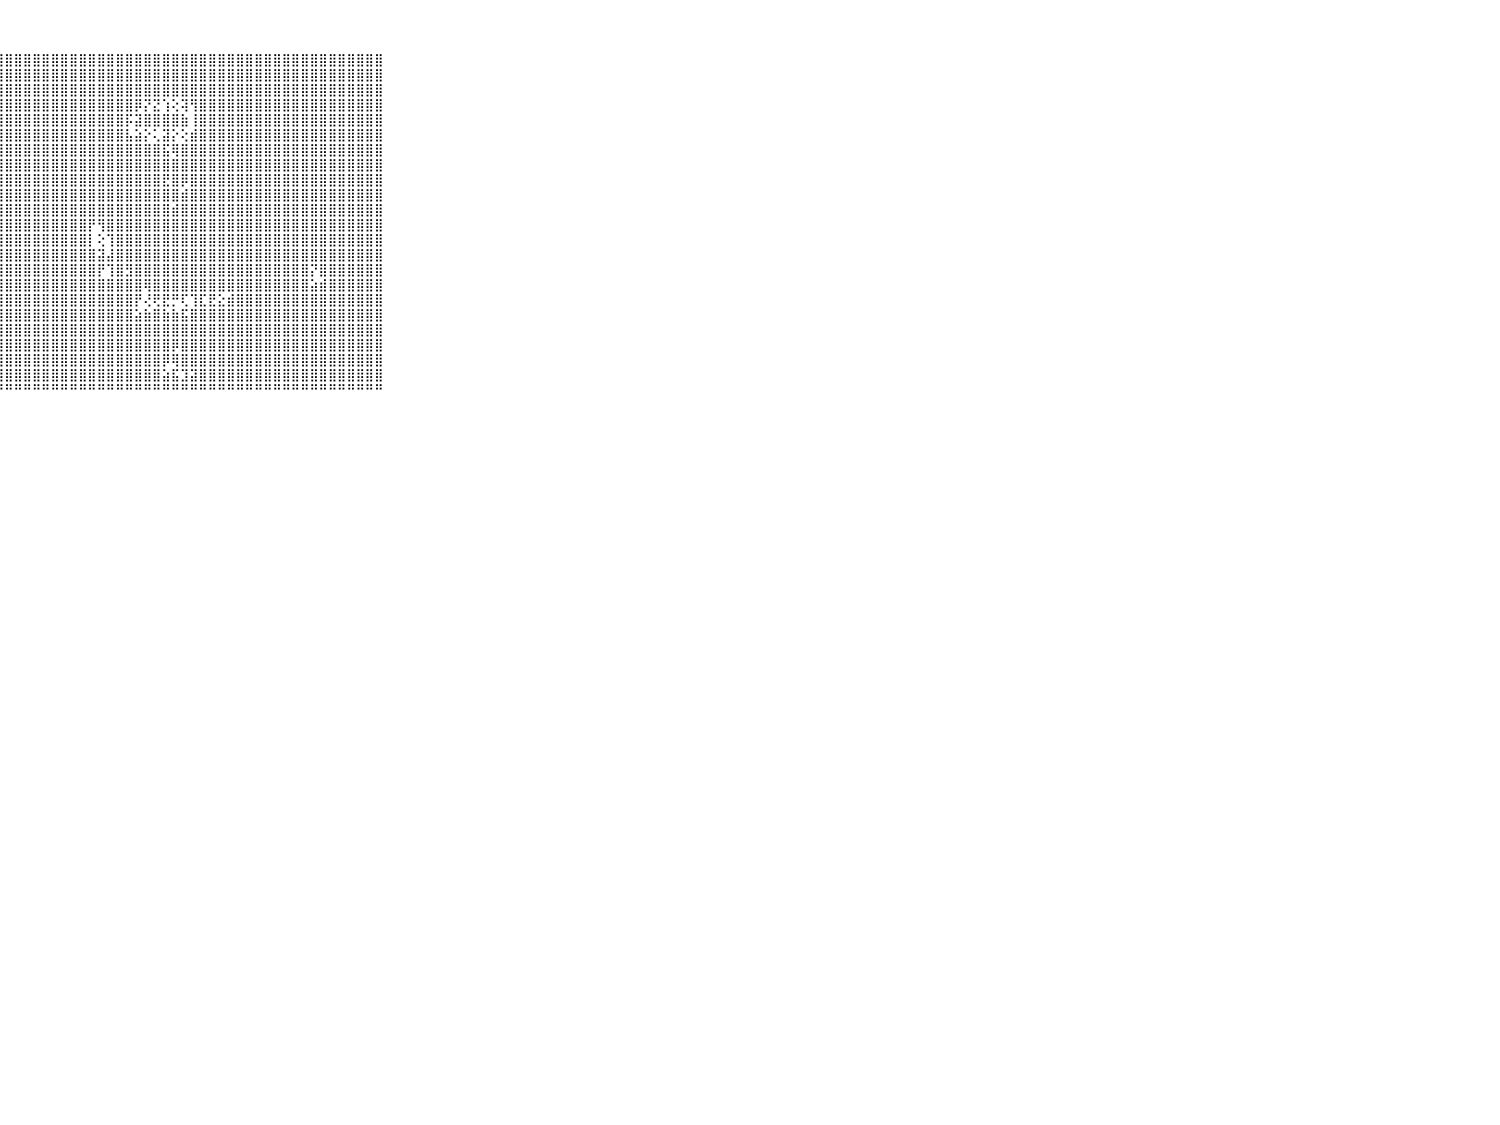

⠀⠀⠀⠀⠀⠀⠀⠀⠀⠀⠀⣿⣿⣿⣿⣿⣿⣿⣿⣿⣿⣿⣿⣿⣿⣿⣿⣿⣿⣿⣿⣿⣿⣿⣿⣿⣿⣿⣿⣿⣿⣿⣿⣿⣿⣿⣿⣿⣿⣿⣿⣿⣿⣿⣿⣿⣿⣿⣿⣿⣿⣿⣿⣿⣿⣿⣿⣿⣿⠀⠀⠀⠀⠀⠀⠀⠀⠀⠀⠀⠀
⠀⠀⠀⠀⠀⠀⠀⠀⠀⠀⠀⣿⣿⣿⣿⣿⣿⣿⣿⣿⣿⣿⣿⣿⣿⣿⣿⣿⣿⣿⣿⣿⣿⣿⣿⣿⣿⣿⣿⣿⣿⣿⣿⣿⣿⣿⣿⣿⣿⣿⣿⣿⣿⣿⣿⣿⣿⣿⣿⣿⣿⣿⣿⣿⣿⣿⣿⣿⣿⠀⠀⠀⠀⠀⠀⠀⠀⠀⠀⠀⠀
⠀⠀⠀⠀⠀⠀⠀⠀⠀⠀⠀⣿⣿⣿⣿⣿⣿⣿⣿⣿⣿⣿⣿⣿⣿⣿⣿⣿⣿⣿⣿⣿⣿⣿⣿⣿⣿⣿⣿⣿⣿⣿⣿⣿⣿⣿⣿⣿⣿⣿⣿⣿⣿⣿⣿⣿⣿⣿⣿⣿⣿⣿⣿⣿⣿⣿⣿⣿⣿⠀⠀⠀⠀⠀⠀⠀⠀⠀⠀⠀⠀
⠀⠀⠀⠀⠀⠀⠀⠀⠀⠀⠀⣿⣿⣿⣿⣿⣿⣿⣿⣿⣿⣿⣿⣿⣿⣿⣿⣿⣿⣿⣿⣿⣿⣿⣿⣿⣿⣿⣿⣿⣿⣿⡿⡝⣝⢱⢕⢽⢻⣿⣿⣿⣿⣿⣿⣿⣿⣿⣿⣿⣿⣿⣿⣿⣿⣿⣿⣿⣿⠀⠀⠀⠀⠀⠀⠀⠀⠀⠀⠀⠀
⠀⠀⠀⠀⠀⠀⠀⠀⠀⠀⠀⣿⣿⣿⣿⣿⣿⣿⣿⣿⣿⣿⣿⣿⣿⣿⣿⣿⣿⣿⣿⣿⣿⣿⣿⣿⣿⣿⣿⣿⣿⡯⣽⣿⣿⣿⣿⣷⢸⣿⣿⣿⣿⣿⣿⣿⣿⣿⣿⣿⣿⣿⣿⣿⣿⣿⣿⣿⣿⠀⠀⠀⠀⠀⠀⠀⠀⠀⠀⠀⠀
⠀⠀⠀⠀⠀⠀⠀⠀⠀⠀⠀⣿⣿⣿⣿⣿⣿⣿⣿⣿⣿⣿⣿⣿⣿⣿⣿⣿⣿⣿⣿⣿⣿⣿⣿⣿⣿⣿⣿⣿⣿⣧⣵⡕⢅⣽⡕⢕⣾⣿⣿⣿⣿⣿⣿⣿⣿⣿⣿⣿⣿⣿⣿⣿⣿⣿⣿⣿⣿⠀⠀⠀⠀⠀⠀⠀⠀⠀⠀⠀⠀
⠀⠀⠀⠀⠀⠀⠀⠀⠀⠀⠀⣿⣿⣿⣿⣿⣿⣿⣿⣿⣿⣿⣿⣿⣿⣿⣿⣿⣿⣿⣿⣿⣿⣿⣿⣿⣿⣿⣿⣿⣿⣿⣿⣿⣿⣯⢿⣿⣿⣿⣿⣿⣿⣿⣿⣿⣿⣿⣿⣿⣿⣿⣿⣿⣿⣿⣿⣿⣿⠀⠀⠀⠀⠀⠀⠀⠀⠀⠀⠀⠀
⠀⠀⠀⠀⠀⠀⠀⠀⠀⠀⠀⣿⣿⣿⣿⣿⣿⣿⣿⣿⣿⣿⣿⣿⣿⣿⣿⣿⣿⣿⣿⣿⣿⣿⣿⣿⣿⣿⣿⣿⣿⣿⣿⣿⣿⣿⣿⣿⣿⣿⣿⣿⣿⣿⣿⣿⣿⣿⣿⣿⣿⣿⣿⣿⣿⣿⣿⣿⣿⠀⠀⠀⠀⠀⠀⠀⠀⠀⠀⠀⠀
⠀⠀⠀⠀⠀⠀⠀⠀⠀⠀⠀⣿⣿⣿⣿⣿⣿⣿⣿⣿⣿⣿⣿⣿⣿⣿⣿⣿⣿⣿⣿⣿⣿⣿⣿⣿⣿⣿⣿⣿⣿⣿⣿⣿⣿⣟⣿⡿⣿⣿⣿⣿⣿⣿⣿⣿⣿⣿⣿⣿⣿⣿⣿⣿⣿⣿⣿⣿⣿⠀⠀⠀⠀⠀⠀⠀⠀⠀⠀⠀⠀
⠀⠀⠀⠀⠀⠀⠀⠀⠀⠀⠀⣿⣿⣿⣿⣿⣿⣿⣿⣿⣿⣿⣿⣿⣿⣿⣿⣿⣿⣿⣿⣿⣿⣿⣿⣿⣿⣿⣿⣿⣿⣿⣿⣿⣿⣿⣿⣾⣿⣿⣿⣿⣿⣿⣿⣿⣿⣿⣿⣿⣿⣿⣿⣿⣿⣿⣿⣿⣿⠀⠀⠀⠀⠀⠀⠀⠀⠀⠀⠀⠀
⠀⠀⠀⠀⠀⠀⠀⠀⠀⠀⠀⣿⣿⣿⣿⣿⣿⣿⣿⣿⣿⣿⣿⣿⣿⣿⣿⣿⣿⣿⣿⣿⣿⣿⣿⣿⣿⣿⣿⣿⣿⣿⣿⣿⣿⣿⣾⣿⣿⣿⣿⣿⣿⣿⣿⣿⣿⣿⣿⣿⣿⣿⣿⣿⣿⣿⣿⣿⣿⠀⠀⠀⠀⠀⠀⠀⠀⠀⠀⠀⠀
⠀⠀⠀⠀⠀⠀⠀⠀⠀⠀⠀⣿⣿⣿⣿⣿⣿⣿⣿⣿⣿⣿⣿⣿⣿⣿⣿⣿⣿⣿⣿⣿⣿⣿⣿⣿⣿⡟⢻⣿⣿⣿⣿⣿⣿⣿⣿⣿⣿⣿⣿⣿⣿⣿⣿⣿⣿⣿⣿⣿⣿⣿⣿⣿⣿⣿⣿⣿⣿⠀⠀⠀⠀⠀⠀⠀⠀⠀⠀⠀⠀
⠀⠀⠀⠀⠀⠀⠀⠀⠀⠀⠀⣿⣿⣿⣿⣿⣿⣿⣿⣿⣿⣿⣿⣿⣿⣿⣿⣿⣿⣿⣿⣿⣿⣿⣿⣿⣿⡇⢕⢹⣿⣿⣿⣿⣿⣿⣿⣿⣿⣿⣿⣿⣿⣿⣿⣿⣿⣿⣿⣿⣿⣿⣿⣿⣿⣿⣿⣿⣿⠀⠀⠀⠀⠀⠀⠀⠀⠀⠀⠀⠀
⠀⠀⠀⠀⠀⠀⠀⠀⠀⠀⠀⣿⣿⣿⣿⣿⣿⣿⣿⣿⣿⣿⣿⣿⣿⣿⣿⣿⣿⣿⣿⣿⣿⣿⣿⣿⣿⣿⣽⣼⣿⣿⣿⣿⣿⣿⣿⣿⣿⣿⣿⣿⣿⣿⣿⣿⣿⣿⣿⣿⣿⣿⣿⣿⣿⣿⣿⣿⣿⠀⠀⠀⠀⠀⠀⠀⠀⠀⠀⠀⠀
⠀⠀⠀⠀⠀⠀⠀⠀⠀⠀⠀⣿⣿⣿⣿⣿⣿⣿⣿⣿⣿⣿⣿⣿⣿⣿⣿⣿⣿⣿⣿⣿⣿⣿⣿⣿⣿⣿⡟⢹⣿⣻⣿⣿⣿⣿⣿⣿⣿⣿⣿⣿⣿⣿⣿⣿⣿⣿⣿⣿⣿⡝⣿⣿⣿⣿⣿⣿⣿⠀⠀⠀⠀⠀⠀⠀⠀⠀⠀⠀⠀
⠀⠀⠀⠀⠀⠀⠀⠀⠀⠀⠀⣿⣿⣿⣿⣿⣿⣿⣿⣿⣿⣿⣿⣿⣿⣿⣿⣿⣿⣿⣿⣿⣿⣿⣿⣿⣿⣿⣿⣿⣿⣿⣿⢿⣿⣿⣿⣿⣿⣿⣿⣿⣿⣿⣿⣿⣿⣿⣿⣿⣿⣵⣾⣿⣿⣿⣿⣿⣿⠀⠀⠀⠀⠀⠀⠀⠀⠀⠀⠀⠀
⠀⠀⠀⠀⠀⠀⠀⠀⠀⠀⠀⣿⣿⣿⣿⣿⣿⣿⣿⣿⣿⣿⣿⣿⣿⣿⣿⣿⣿⣿⣿⣿⣿⣿⣿⣿⣿⣿⣿⣿⣿⣿⡟⢜⢟⣟⡛⢏⢹⣏⣟⣕⣾⣿⣿⣿⣿⣿⣿⣿⣿⣿⣿⣿⣿⣿⣿⣿⣿⠀⠀⠀⠀⠀⠀⠀⠀⠀⠀⠀⠀
⠀⠀⠀⠀⠀⠀⠀⠀⠀⠀⠀⣿⣿⣿⣿⣿⣿⣿⣿⣿⣿⣿⣿⣿⣿⣿⣿⣿⣿⣿⣿⣿⣿⣿⣿⣿⣿⣿⣿⣿⣿⣿⣵⣷⣿⣷⣷⣯⣿⣿⣿⣿⣿⣿⣿⣿⣿⣿⣿⣿⣿⣿⣿⣿⣿⣿⣿⣿⣿⠀⠀⠀⠀⠀⠀⠀⠀⠀⠀⠀⠀
⠀⠀⠀⠀⠀⠀⠀⠀⠀⠀⠀⣿⣿⣿⣿⣿⣿⣿⣿⣿⣿⣿⣿⣿⣿⣿⣿⣿⣿⣿⣿⣿⣿⣿⣿⣿⣿⣿⣿⣿⣿⣿⣿⣿⣿⣿⣿⣿⣿⣿⣿⣿⣿⣿⣿⣿⣿⣿⣿⣿⣿⣿⣿⣿⣿⣿⣿⣿⣿⠀⠀⠀⠀⠀⠀⠀⠀⠀⠀⠀⠀
⠀⠀⠀⠀⠀⠀⠀⠀⠀⠀⠀⣿⣿⣿⣿⣿⣿⣿⣿⣿⣿⣿⣿⣿⣿⣿⣿⣿⣿⣿⣿⣿⣿⣿⣿⣿⣿⣿⣿⣿⣿⣿⣿⣿⣿⣿⡿⣿⣿⣿⣿⣿⣿⣿⣿⣿⣿⣿⣿⣿⣿⣿⣿⣿⣿⣿⣿⣿⣿⠀⠀⠀⠀⠀⠀⠀⠀⠀⠀⠀⠀
⠀⠀⠀⠀⠀⠀⠀⠀⠀⠀⠀⣿⣿⣿⣿⣿⣿⣿⣿⣿⣿⣿⣿⣿⣿⣿⣿⣿⣿⣿⣿⣿⣿⣿⣿⣿⣿⣿⣿⣿⣿⣿⣿⣿⣿⡿⢿⣿⣿⣿⣿⣿⣿⣿⣿⣿⣿⣿⣿⣿⣿⣿⣿⣿⣿⣿⣿⣿⣿⠀⠀⠀⠀⠀⠀⠀⠀⠀⠀⠀⠀
⠀⠀⠀⠀⠀⠀⠀⠀⠀⠀⠀⣿⣿⣿⣿⣿⣿⣿⣿⣿⣿⣿⣿⣿⣿⣿⣿⣿⣿⣿⣿⣿⣿⣿⣿⣿⣿⣿⣿⣿⣿⣿⣿⣿⣿⣵⣯⣹⣽⣿⣿⣿⣿⣿⣿⣿⣿⣿⣿⣿⣿⣿⣿⣿⣿⣿⣿⣿⣿⠀⠀⠀⠀⠀⠀⠀⠀⠀⠀⠀⠀
⠀⠀⠀⠀⠀⠀⠀⠀⠀⠀⠀⠛⠛⠛⠛⠛⠛⠛⠛⠛⠛⠛⠛⠛⠛⠛⠛⠛⠛⠛⠛⠛⠛⠛⠛⠛⠛⠛⠛⠛⠛⠛⠛⠛⠛⠛⠛⠛⠛⠛⠛⠛⠛⠛⠛⠛⠛⠛⠛⠛⠛⠛⠛⠛⠛⠛⠛⠛⠛⠀⠀⠀⠀⠀⠀⠀⠀⠀⠀⠀⠀